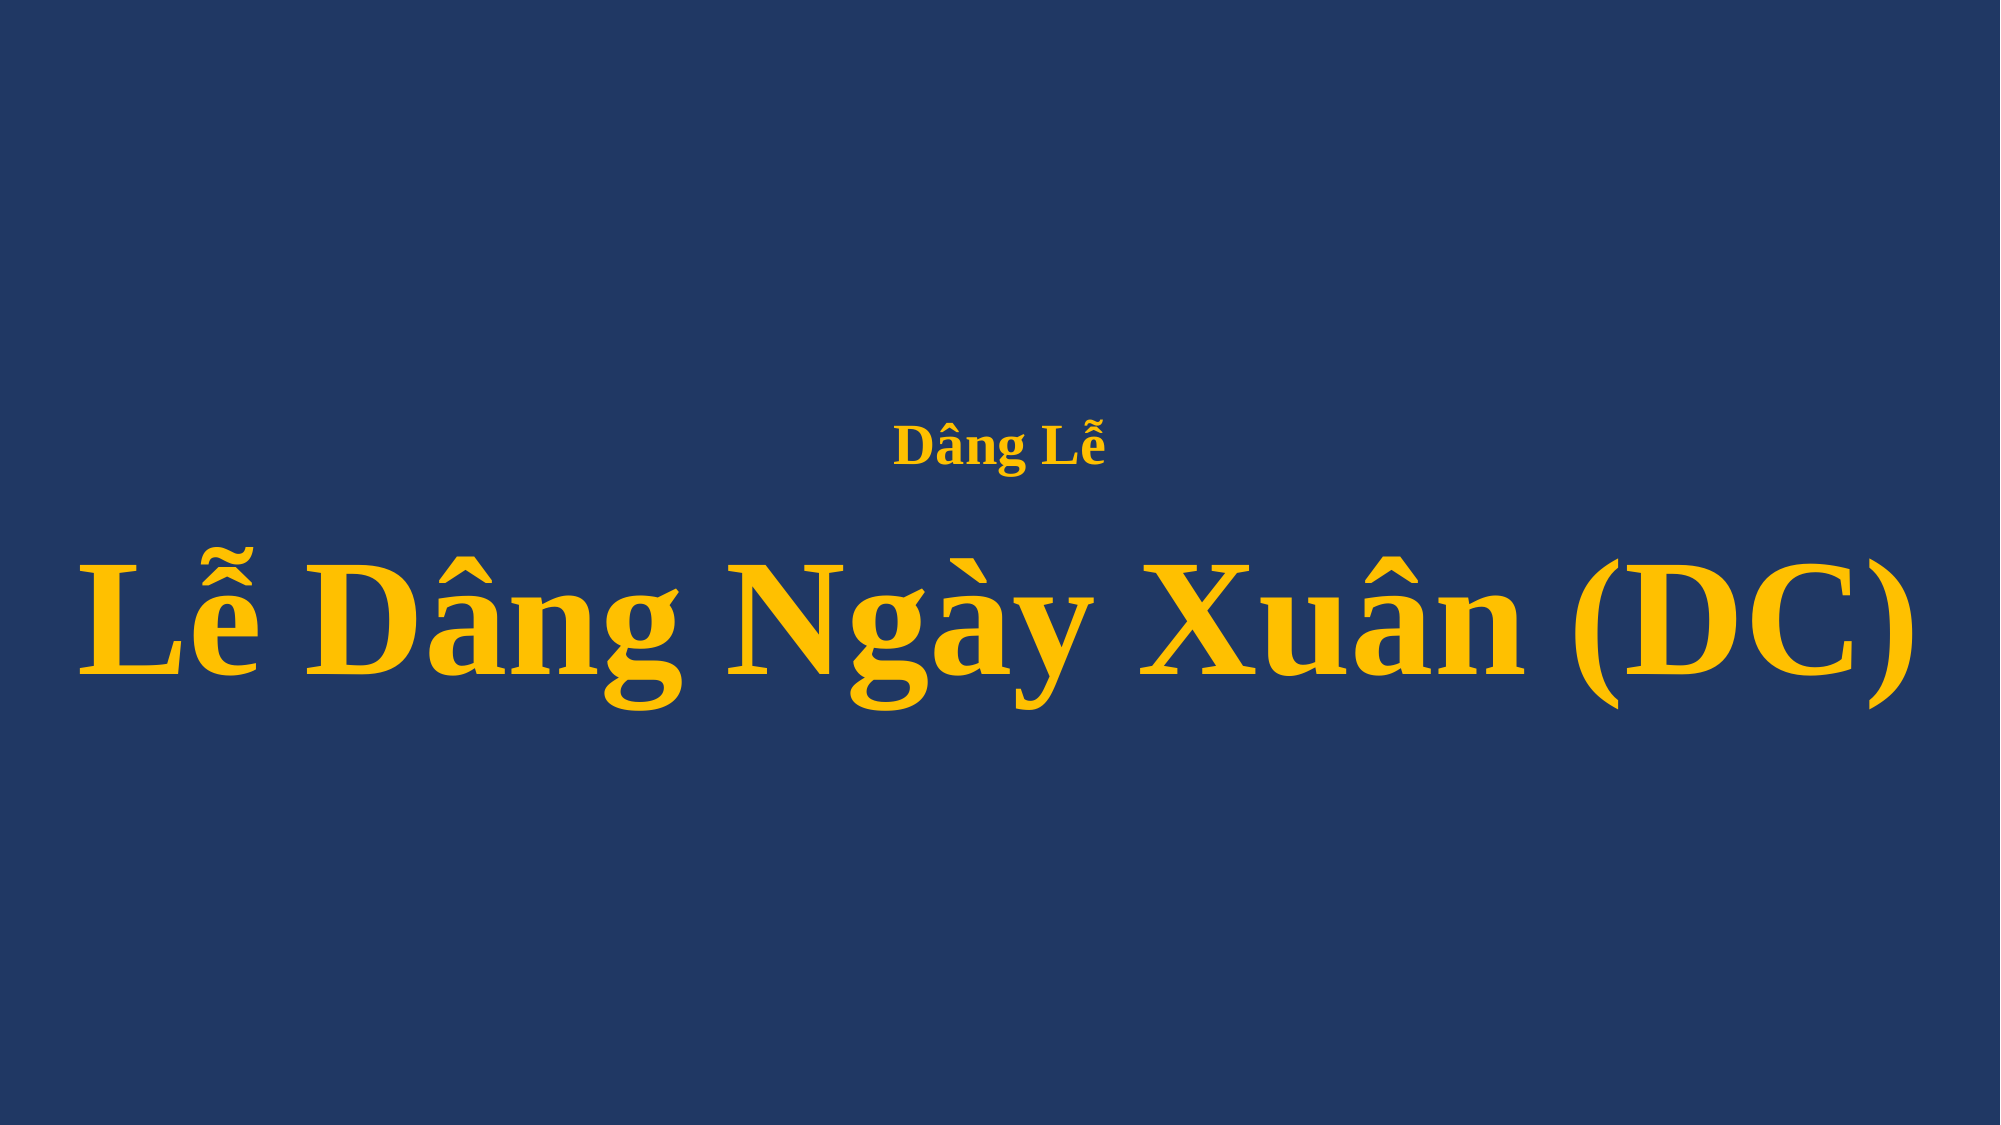

# Dâng Lễ Lễ Dâng Ngày Xuân (DC)